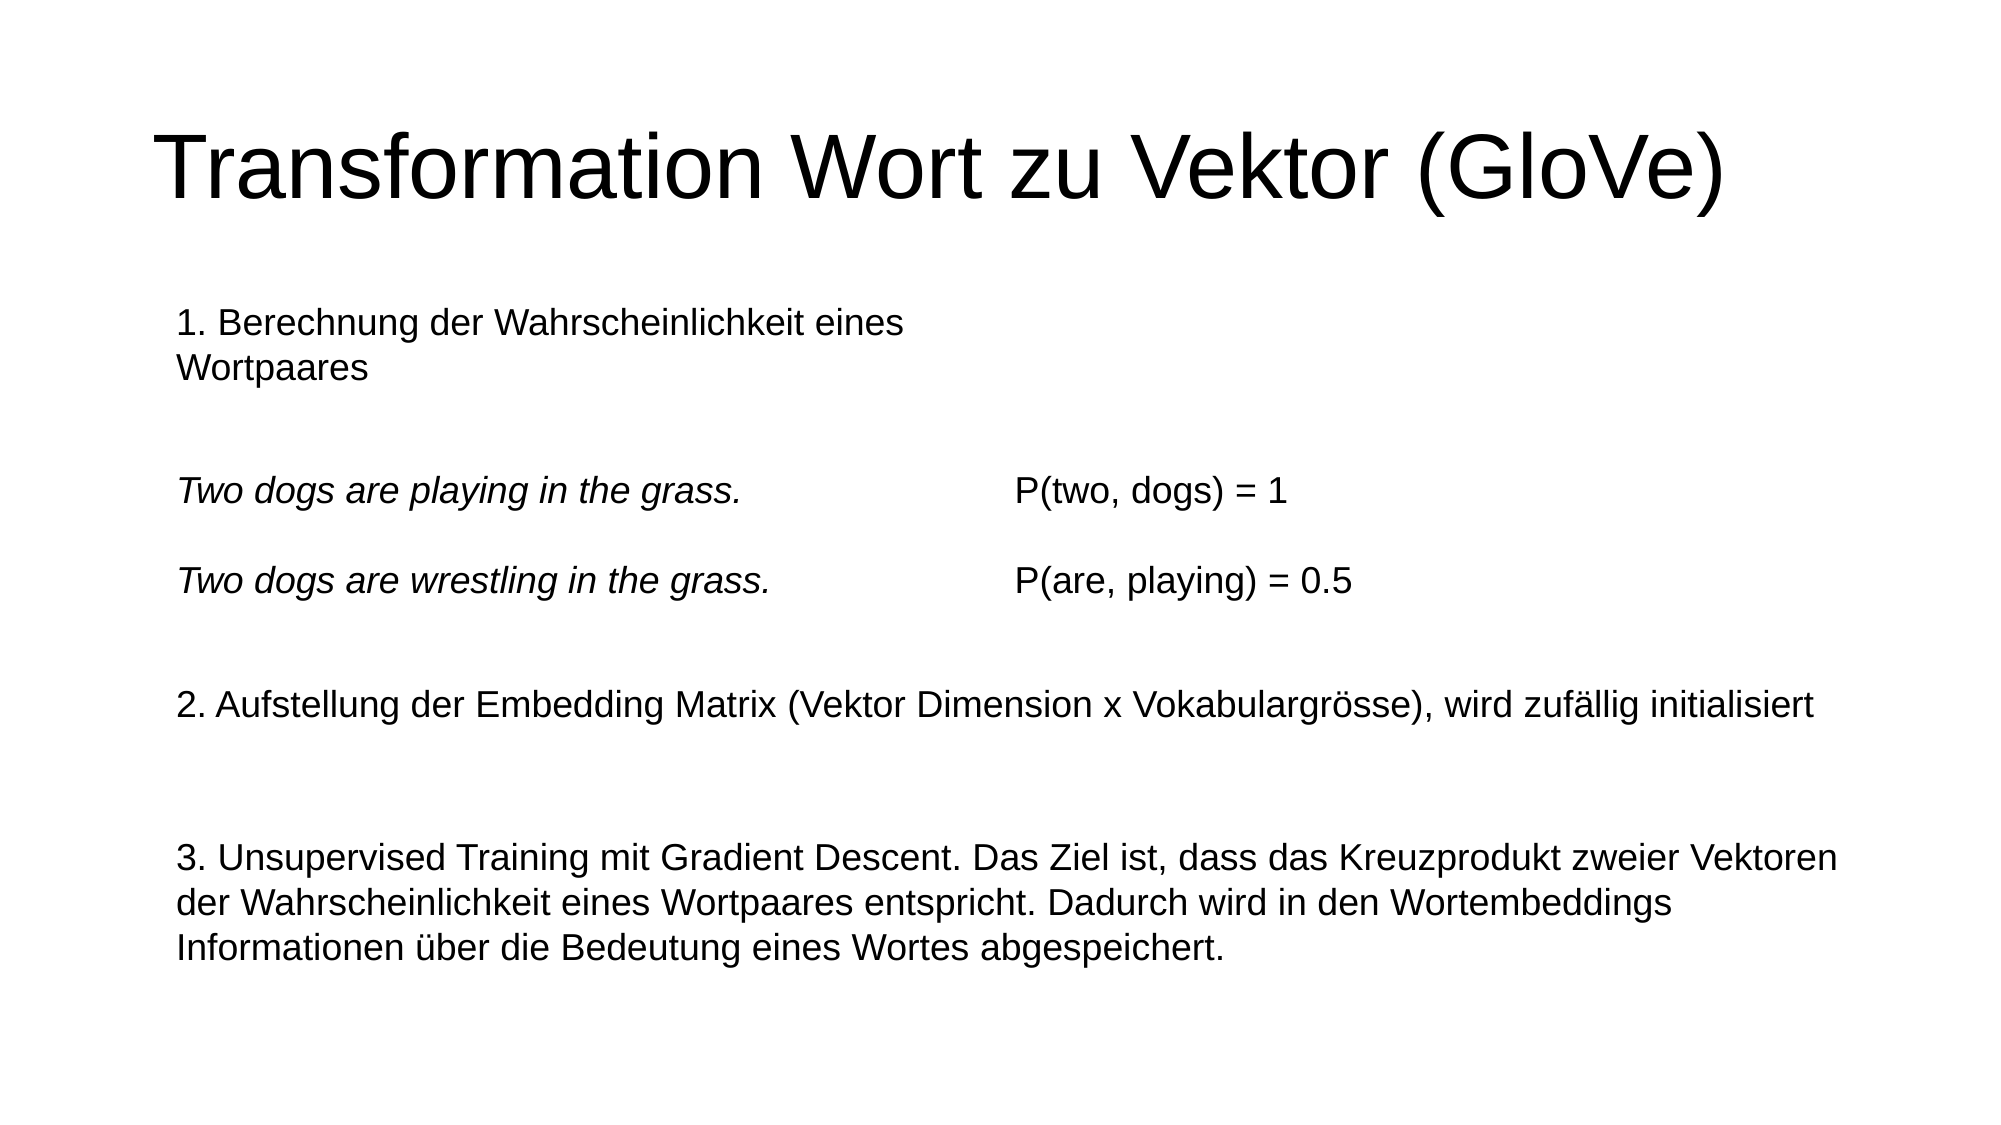

# Transformation Wort zu Vektor (GloVe)
1. Berechnung der Wahrscheinlichkeit eines Wortpaares
Two dogs are playing in the grass.

Two dogs are wrestling in the grass.
P(two, dogs) = 1

P(are, playing) = 0.5
2. Aufstellung der Embedding Matrix (Vektor Dimension x Vokabulargrösse), wird zufällig initialisiert
3. Unsupervised Training mit Gradient Descent. Das Ziel ist, dass das Kreuzprodukt zweier Vektoren der Wahrscheinlichkeit eines Wortpaares entspricht. Dadurch wird in den Wortembeddings Informationen über die Bedeutung eines Wortes abgespeichert.